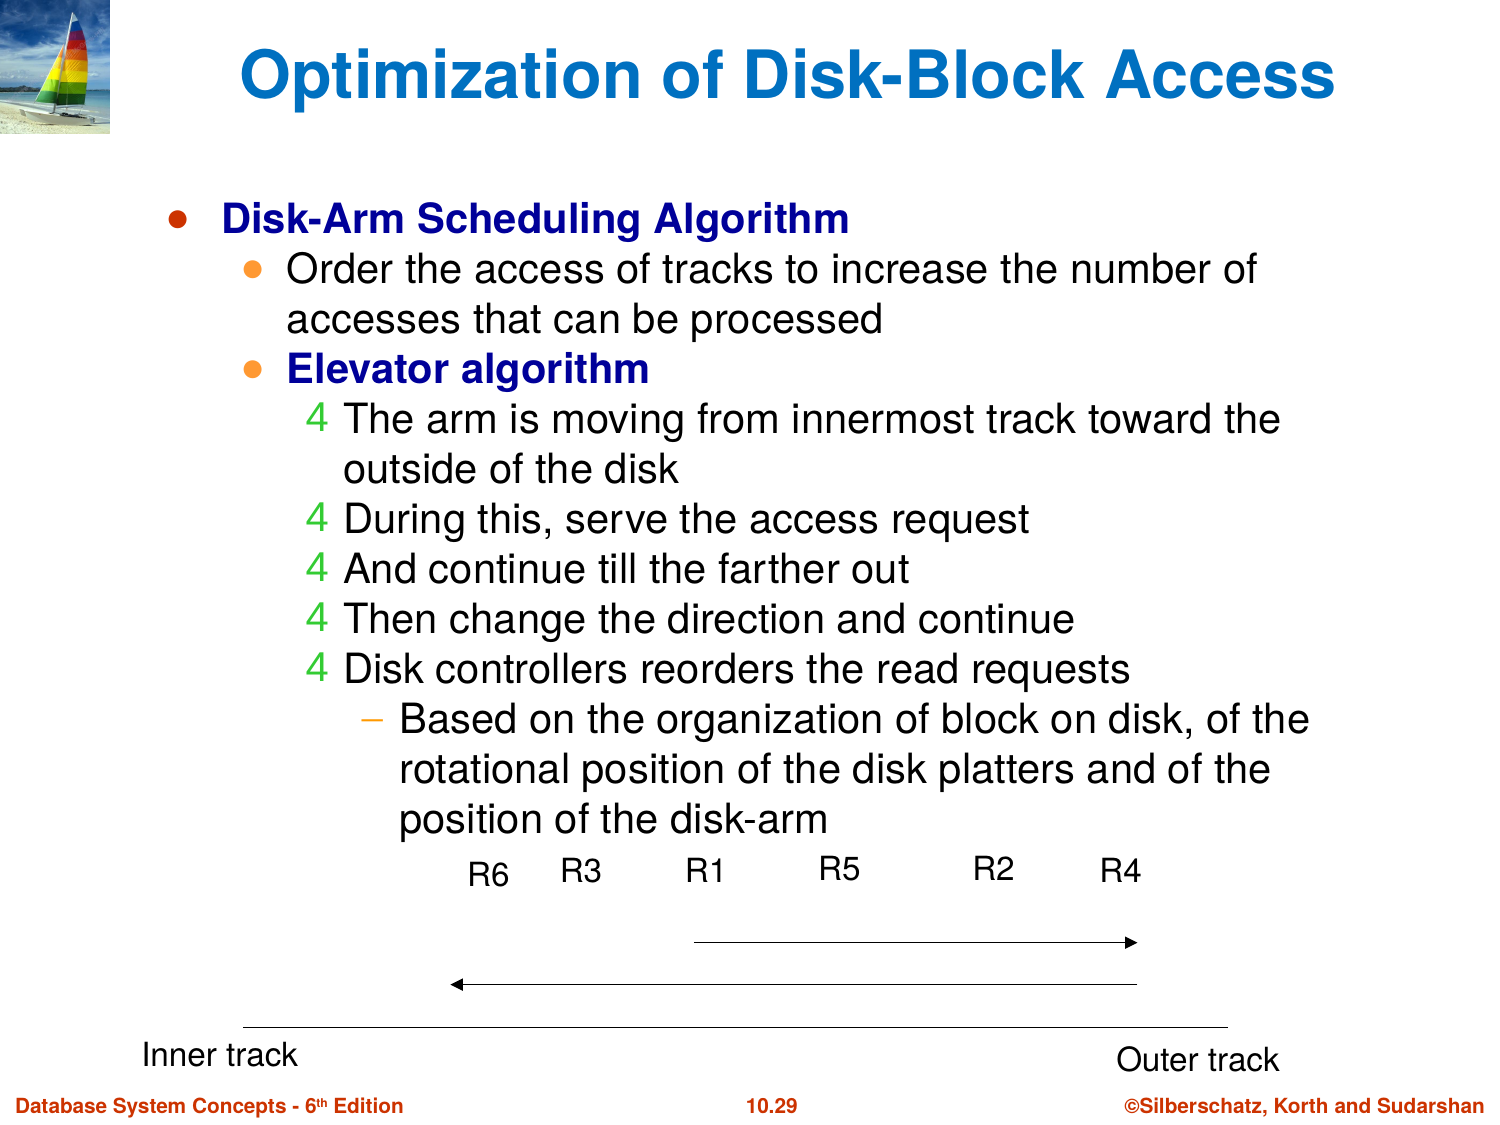

# Optimization of Disk-Block Access
Disk-Arm Scheduling Algorithm
Order the access of tracks to increase the number of accesses that can be processed
Elevator algorithm
The arm is moving from innermost track toward the outside of the disk
During this, serve the access request
And continue till the farther out
Then change the direction and continue
Disk controllers reorders the read requests
Based on the organization of block on disk, of the rotational position of the disk platters and of the position of the disk-arm

R5
R2
R3
R1
R4
R6
Inner track
Outer track